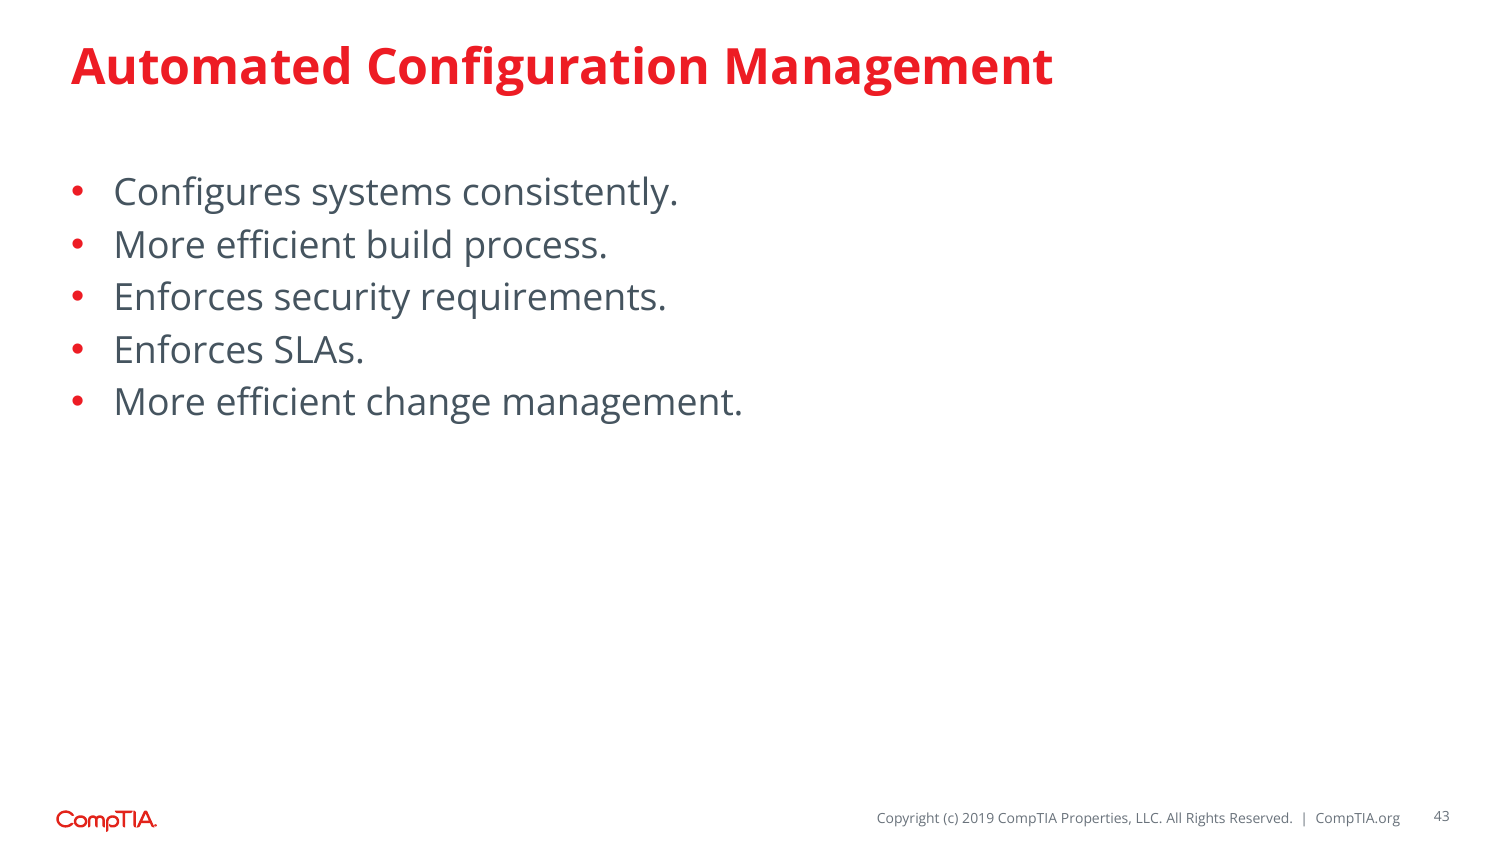

# Automated Configuration Management
Configures systems consistently.
More efficient build process.
Enforces security requirements.
Enforces SLAs.
More efficient change management.
43